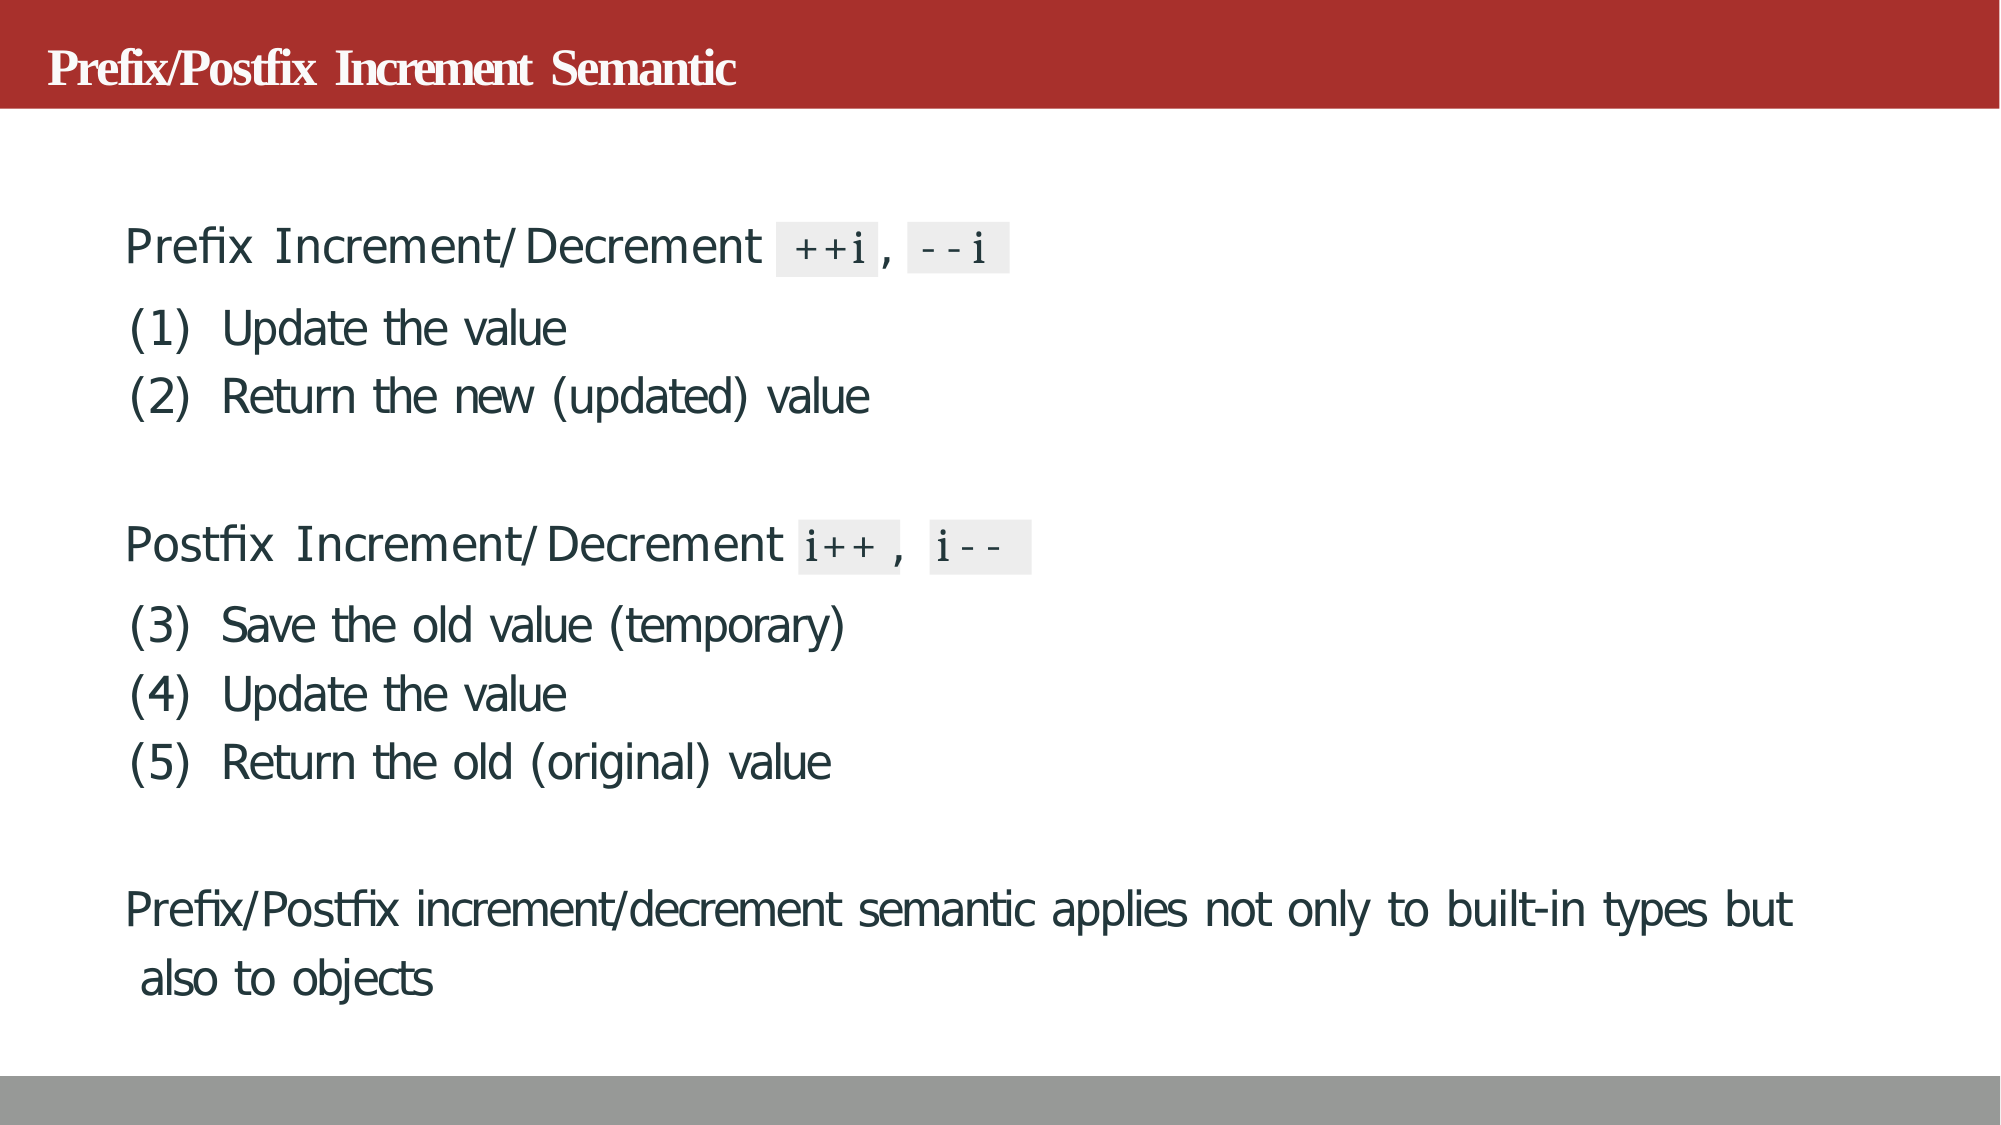

# Prefix/Postfix Increment Semantic
Prefix Increment/Decrement ++i ,
--i

Update the value
Return the new (updated) value

Postfix Increment/Decrement i++ , i--
Save the old value (temporary)
Update the value
Return the old (original) value

Prefix/Postfix increment/decrement semantic applies not only to built-in types but  also to objects

41